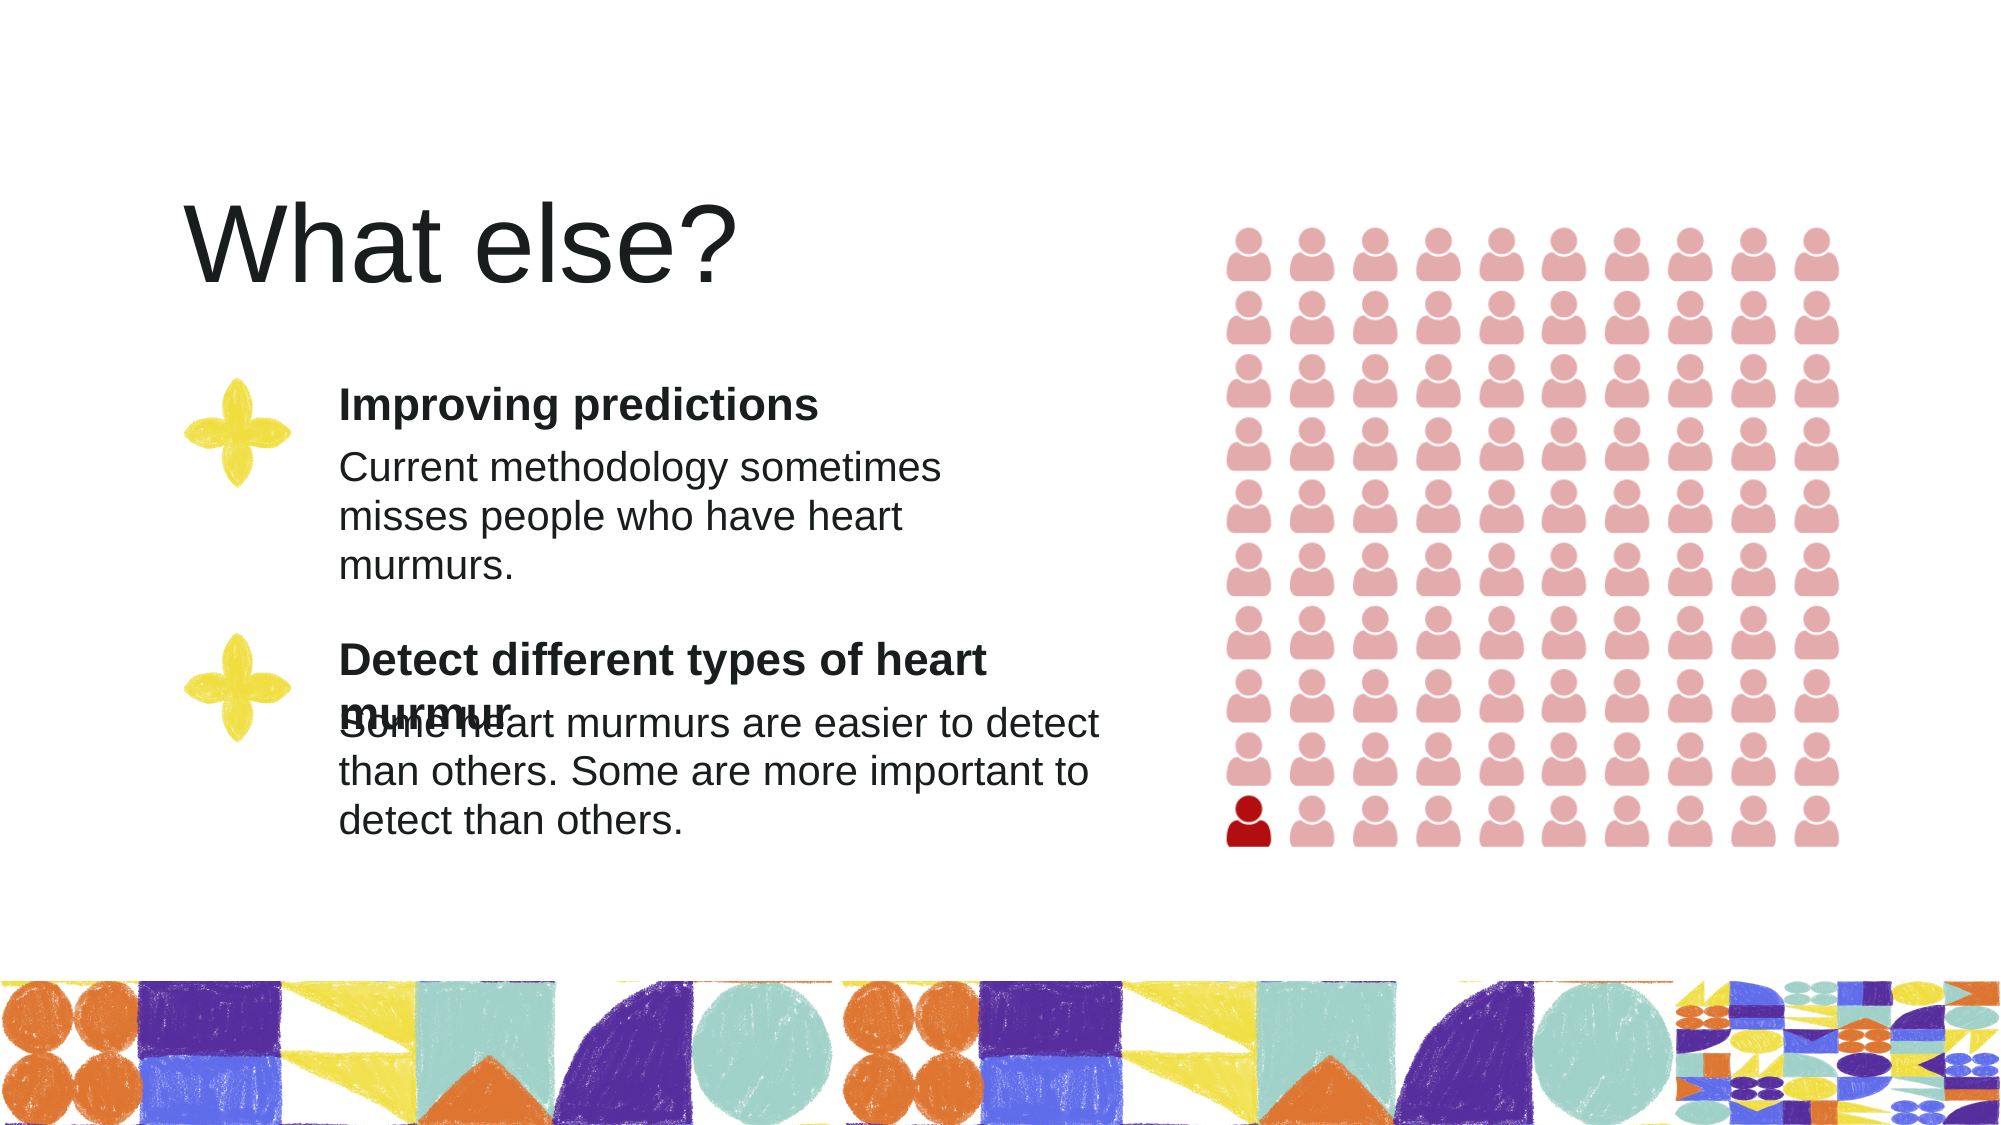

What else?

Improving predictions
Current methodology sometimes misses people who have heart murmurs.

Detect different types of heart murmur
Some heart murmurs are easier to detect than others. Some are more important to detect than others.